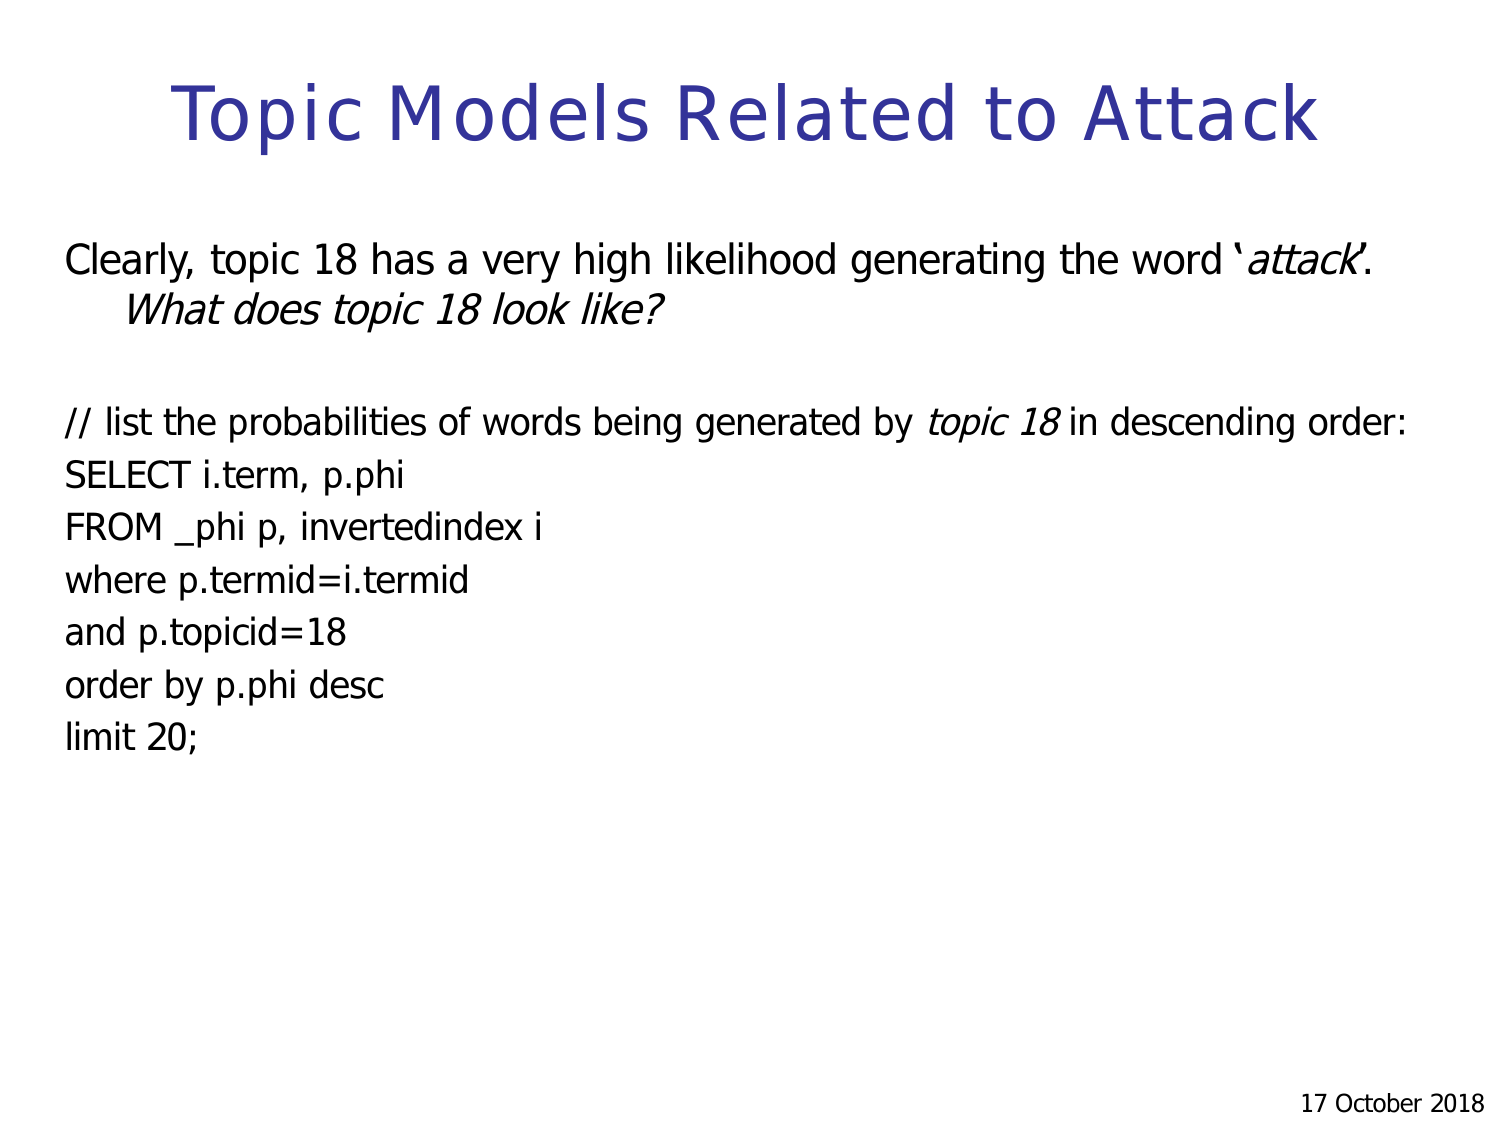

# Topic Models Related to Attack
Clearly, topic 18 has a very high likelihood generating the word ‘attack’. What does topic 18 look like?

// list the probabilities of words being generated by topic 18 in descending order:
SELECT i.term, p.phi
FROM _phi p, invertedindex i
where p.termid=i.termid
and p.topicid=18
order by p.phi desc
limit 20;

17 October 2018